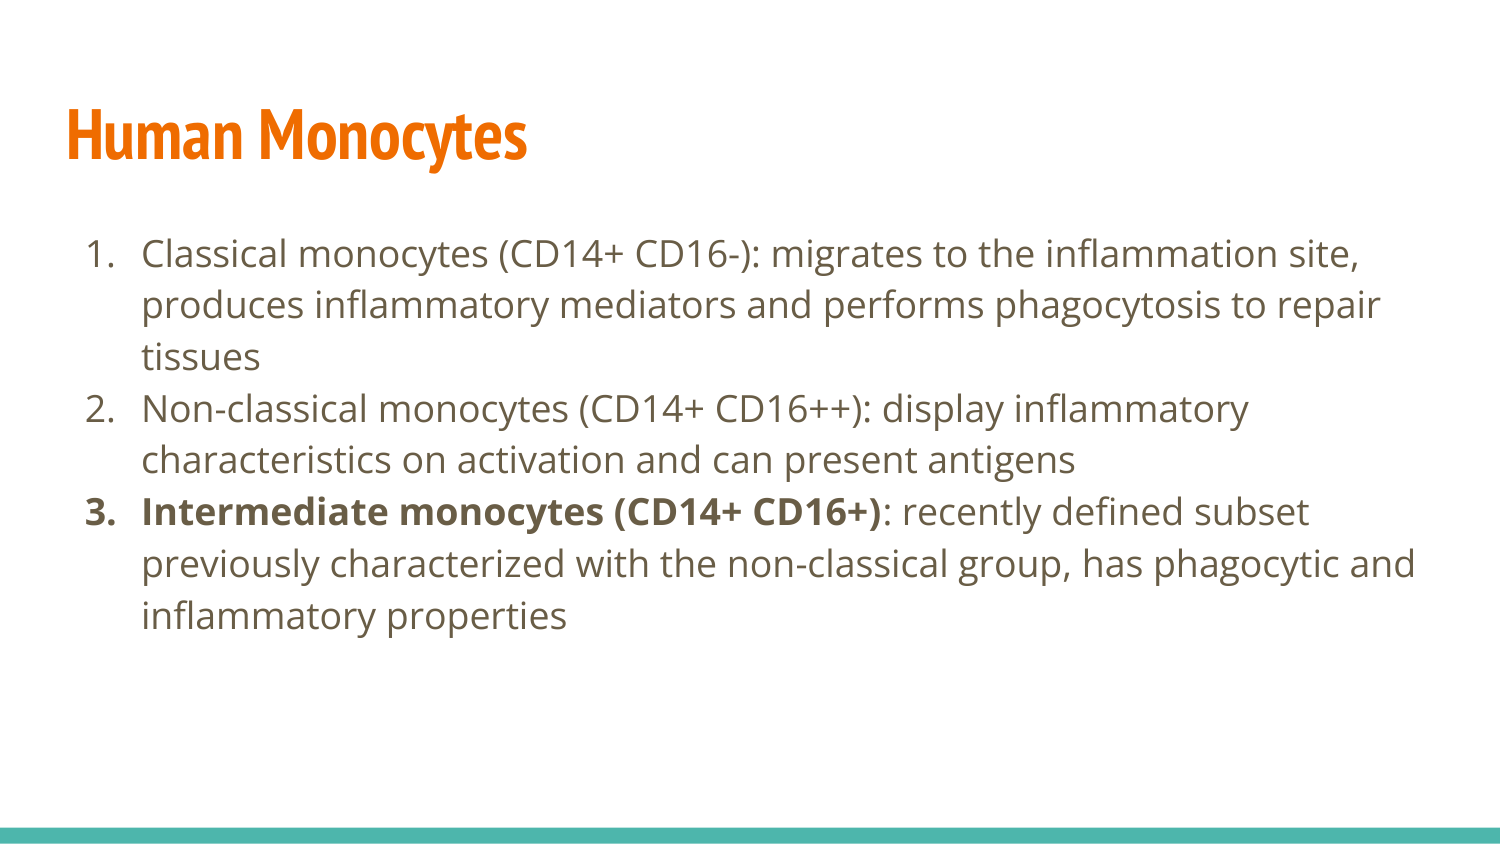

# Human Monocytes
Classical monocytes (CD14+ CD16-): migrates to the inflammation site, produces inflammatory mediators and performs phagocytosis to repair tissues
Non-classical monocytes (CD14+ CD16++): display inflammatory characteristics on activation and can present antigens
Intermediate monocytes (CD14+ CD16+): recently defined subset previously characterized with the non-classical group, has phagocytic and inflammatory properties